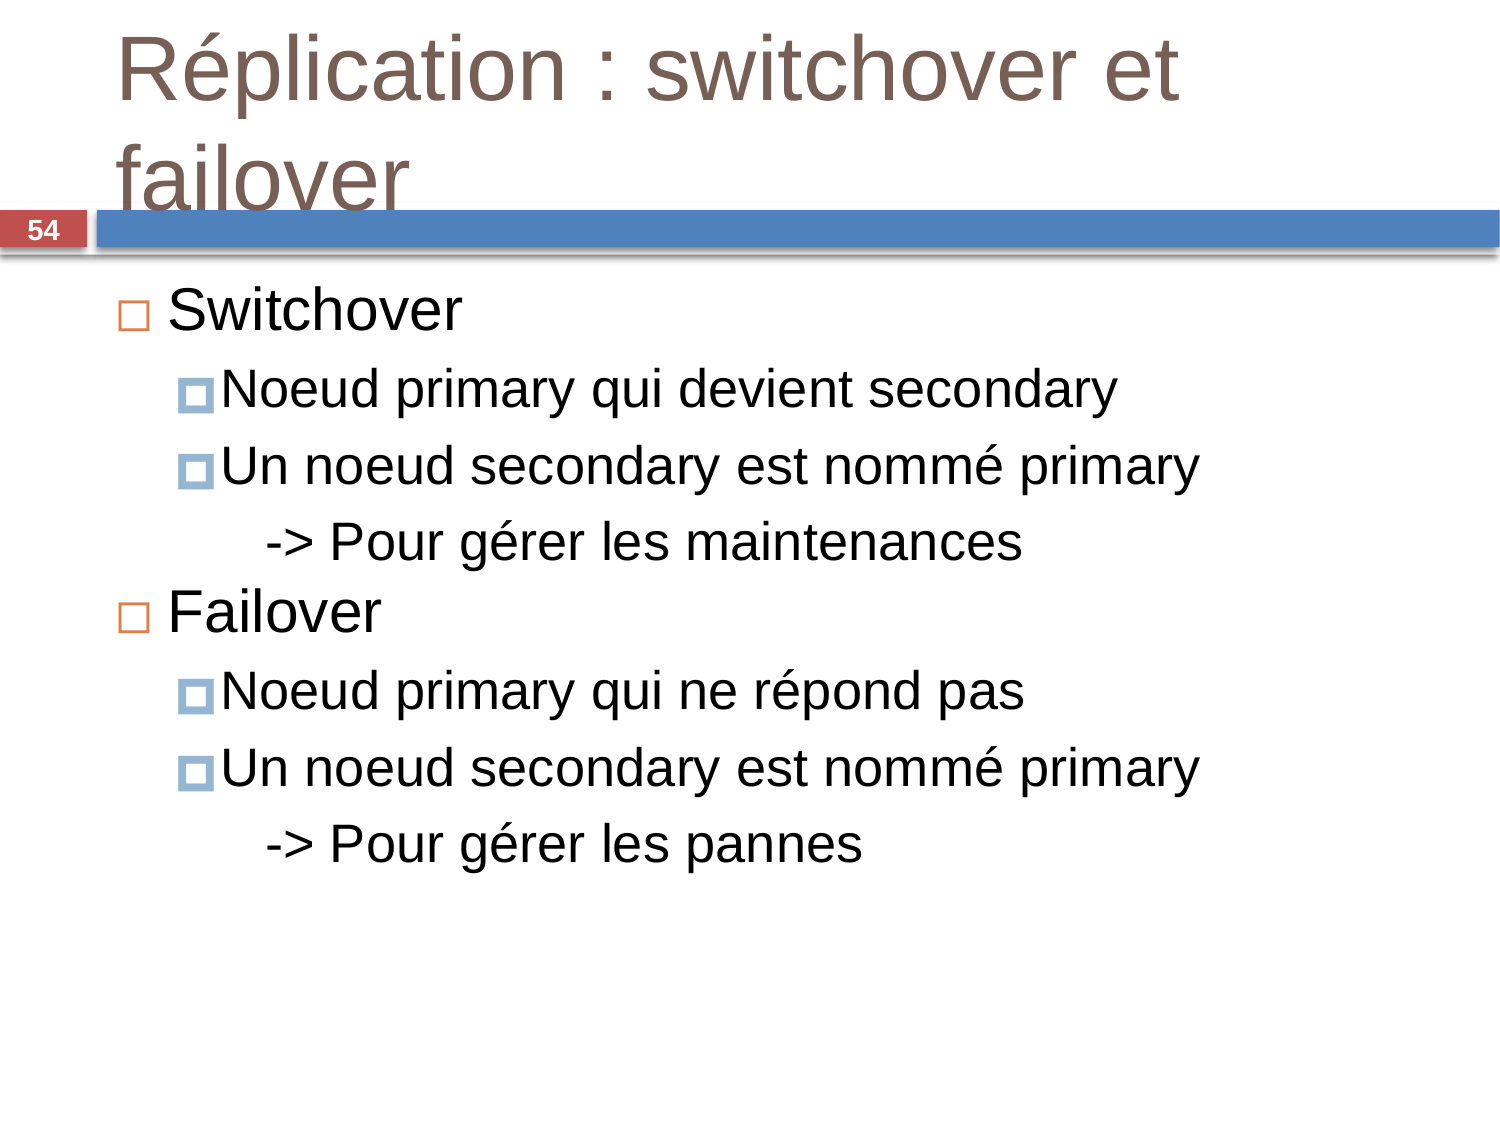

Réplication : switchover et failover
54
Switchover
Noeud primary qui devient secondary
Un noeud secondary est nommé primary
-> Pour gérer les maintenances
Failover
Noeud primary qui ne répond pas
Un noeud secondary est nommé primary
-> Pour gérer les pannes